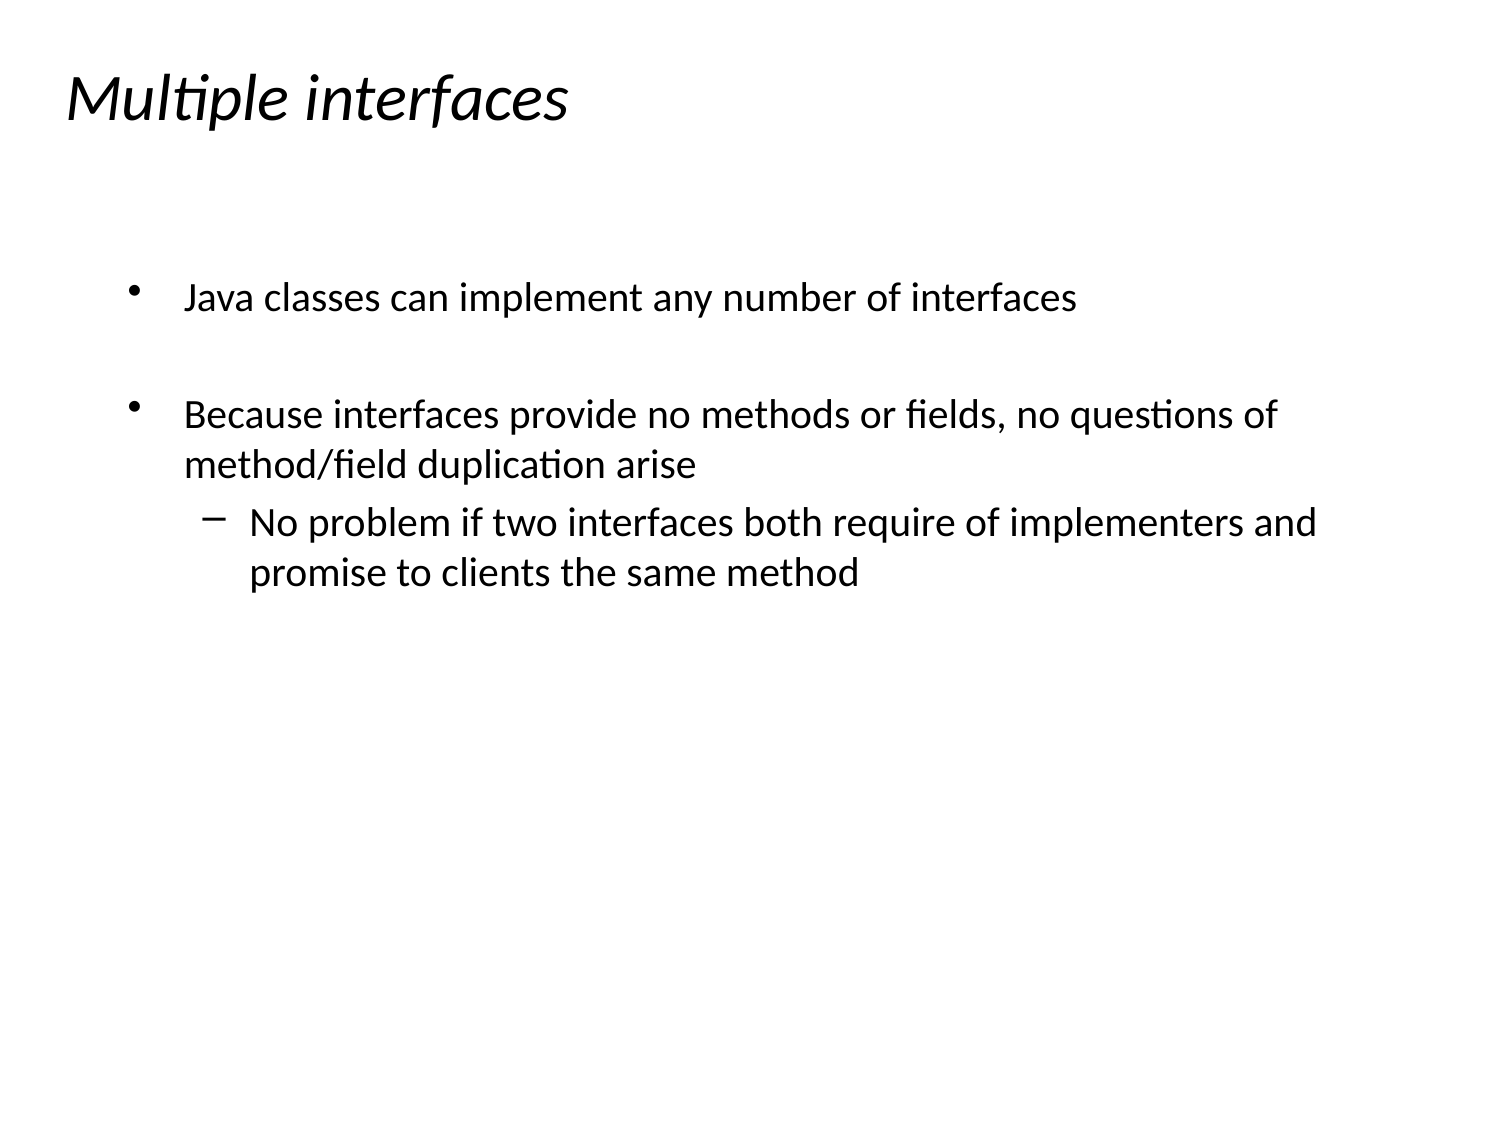

# Multiple interfaces
Java classes can implement any number of interfaces

Because interfaces provide no methods or fields, no questions of method/field duplication arise
No problem if two interfaces both require of implementers and promise to clients the same method